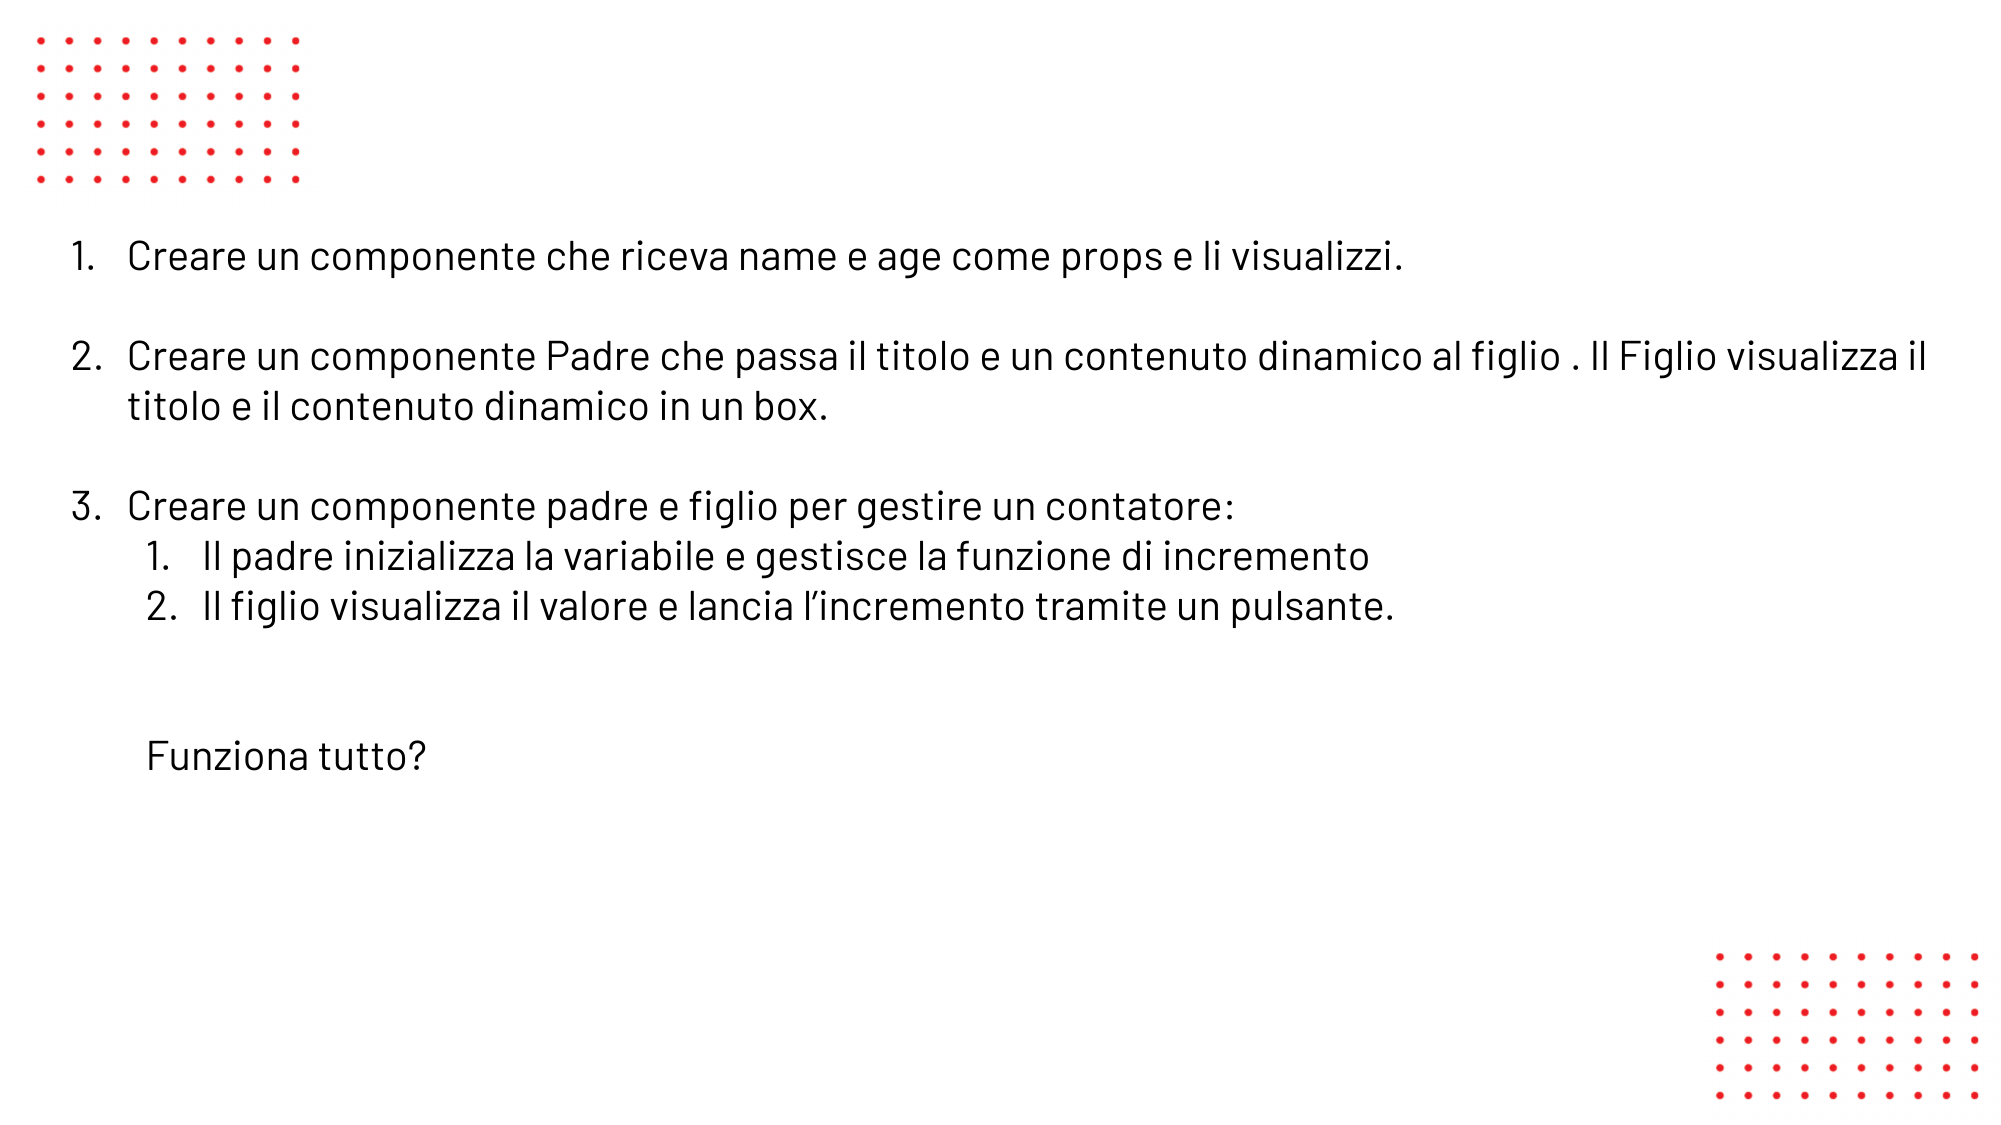

Creare un componente che riceva name e age come props e li visualizzi.

Creare un componente Padre che passa il titolo e un contenuto dinamico al figlio . Il Figlio visualizza il titolo e il contenuto dinamico in un box.

Creare un componente padre e figlio per gestire un contatore:
Il padre inizializza la variabile e gestisce la funzione di incremento
Il figlio visualizza il valore e lancia l’incremento tramite un pulsante.

Funziona tutto?